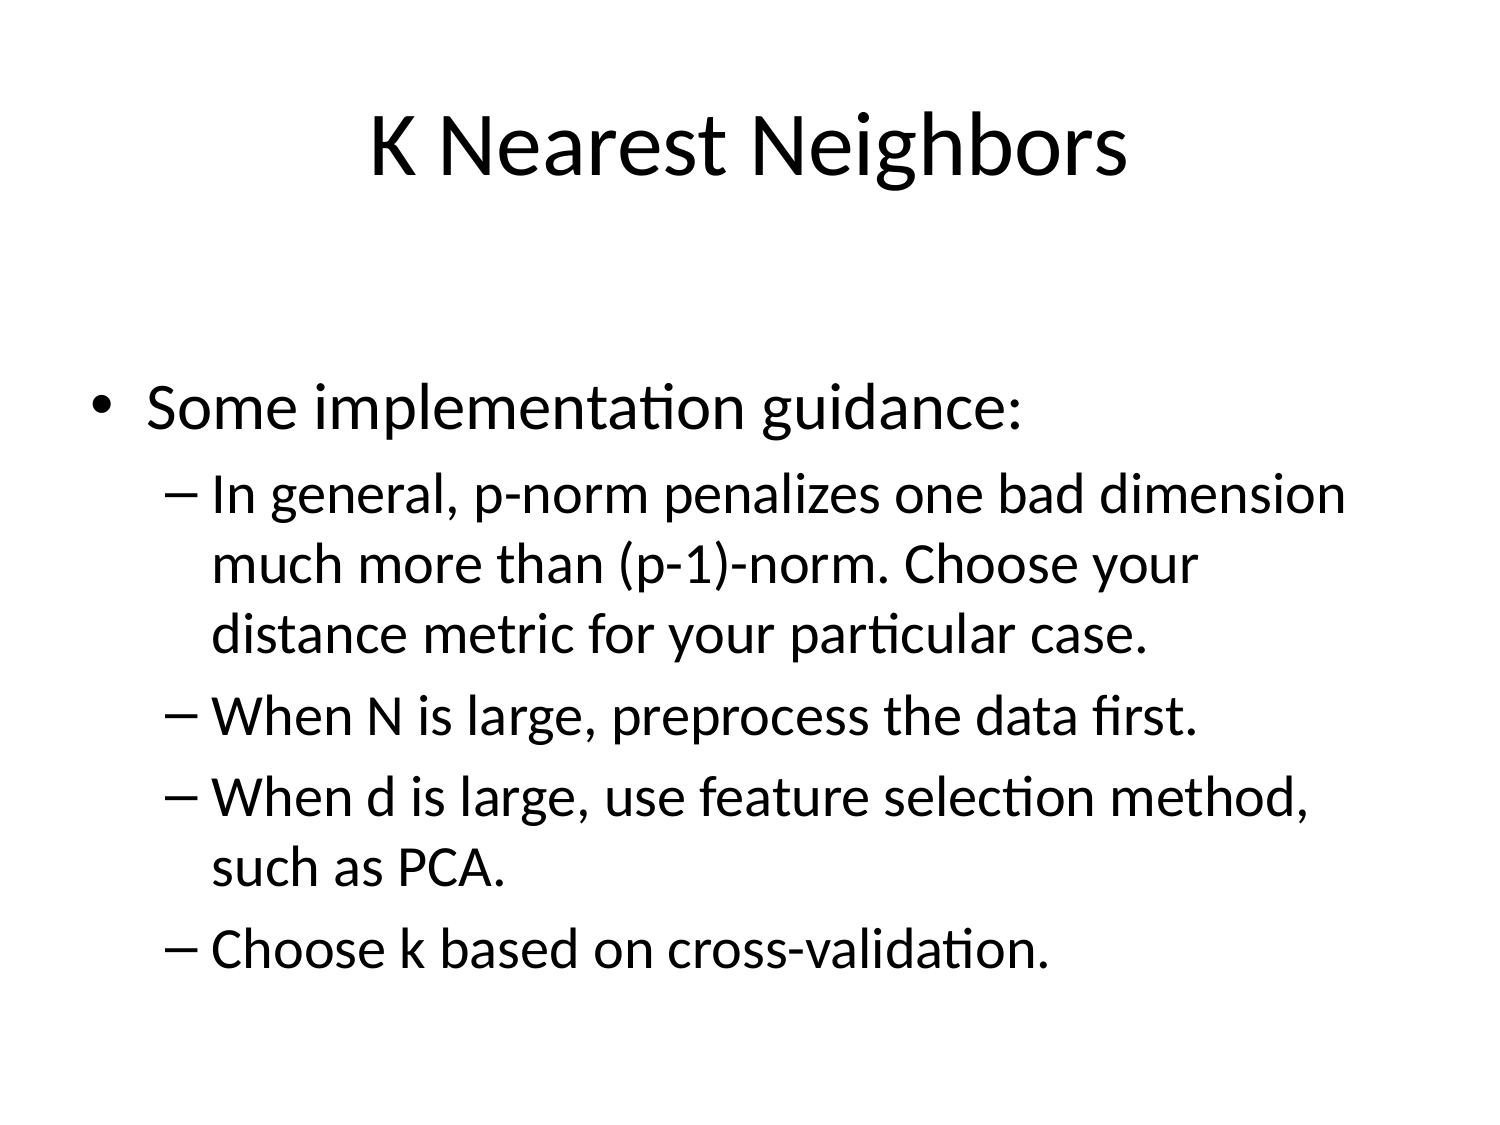

# K Nearest Neighbors

Some implementation guidance:
In general, p-norm penalizes one bad dimension much more than (p-1)-norm. Choose your distance metric for your particular case.
When N is large, preprocess the data first.
When d is large, use feature selection method, such as PCA.
Choose k based on cross-validation.